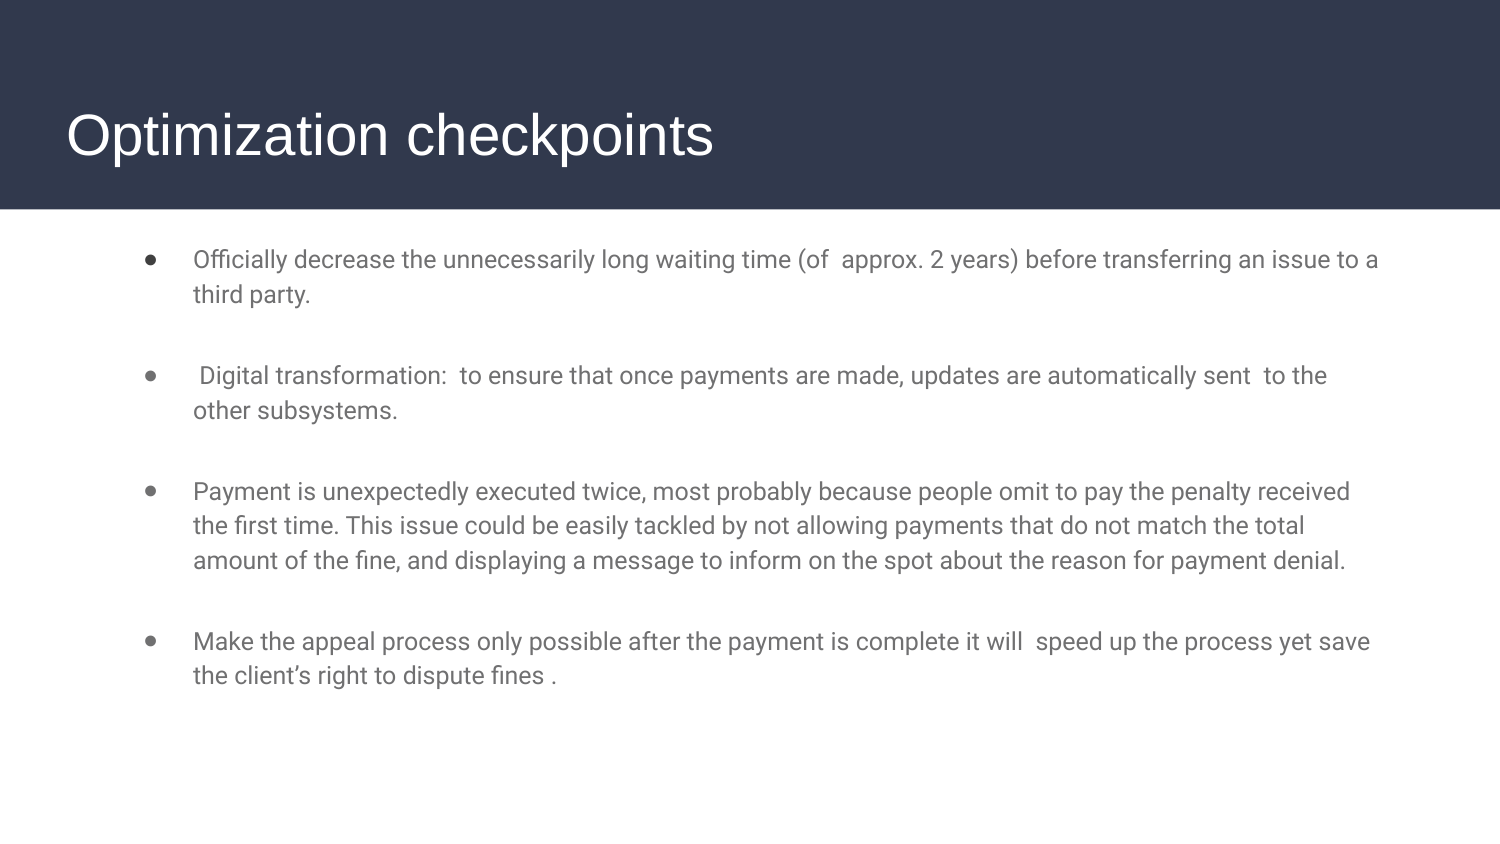

# Optimization checkpoints
Officially decrease the unnecessarily long waiting time (of  approx. 2 years) before transferring an issue to a third party.

 Digital transformation:  to ensure that once payments are made, updates are automatically sent  to the other subsystems.

Payment is unexpectedly executed twice, most probably because people omit to pay the penalty received the first time. This issue could be easily tackled by not allowing payments that do not match the total amount of the fine, and displaying a message to inform on the spot about the reason for payment denial.

Make the appeal process only possible after the payment is complete it will  speed up the process yet save the client’s right to dispute fines .